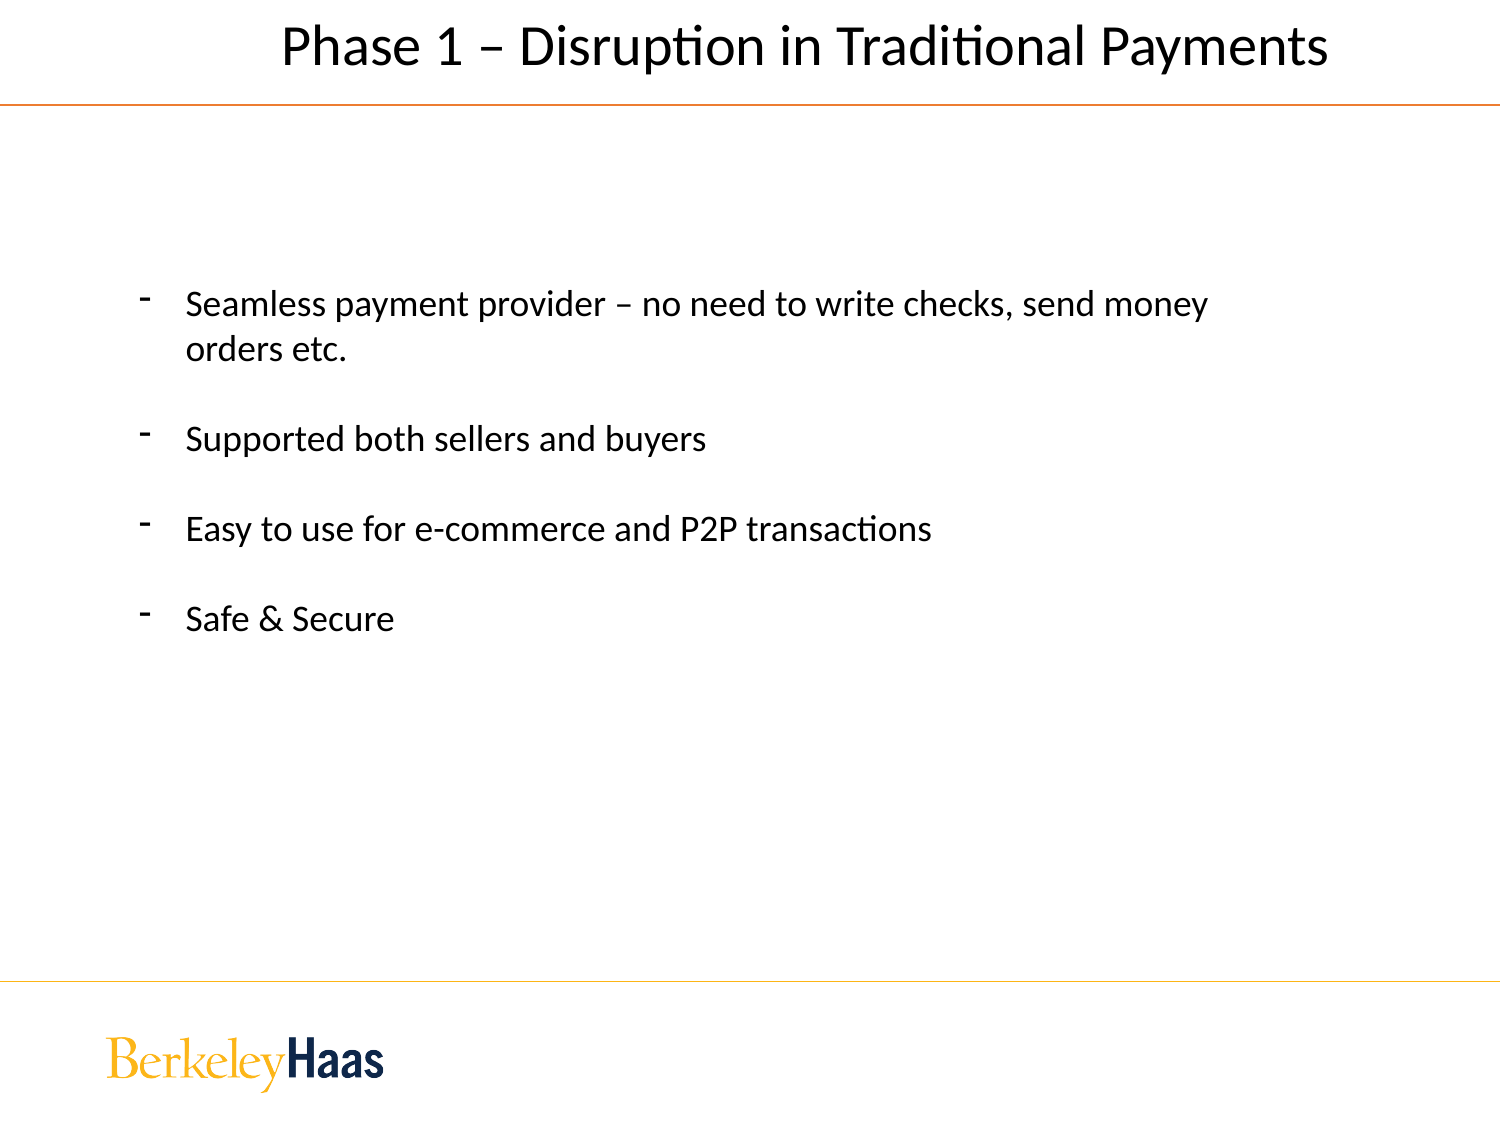

Phase 1 – Disruption in Traditional Payments
Seamless payment provider – no need to write checks, send money orders etc.

Supported both sellers and buyers

Easy to use for e-commerce and P2P transactions

Safe & Secure